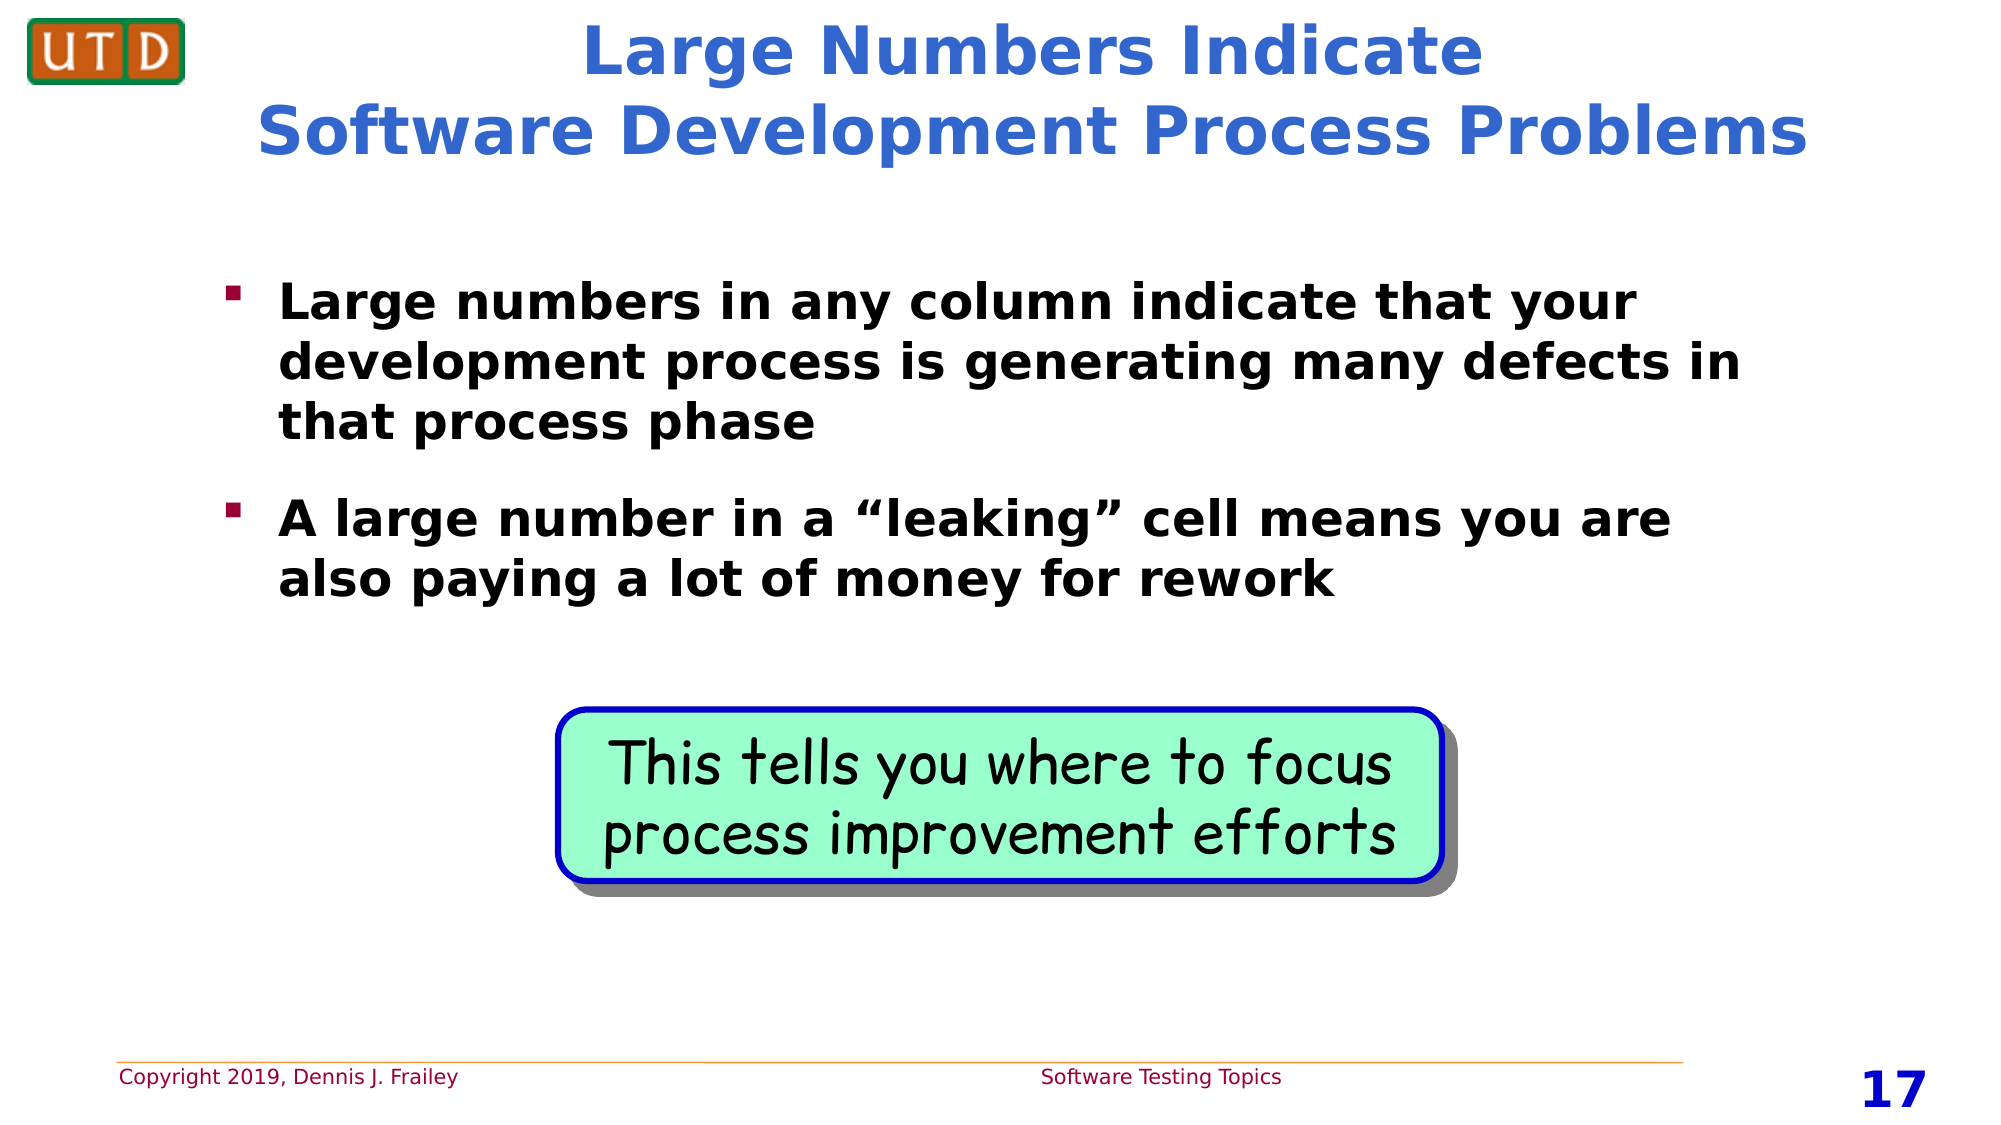

# Large Numbers Indicate Software Development Process Problems
Large numbers in any column indicate that your development process is generating many defects in that process phase
A large number in a “leaking” cell means you are also paying a lot of money for rework
This tells you where to focus process improvement efforts